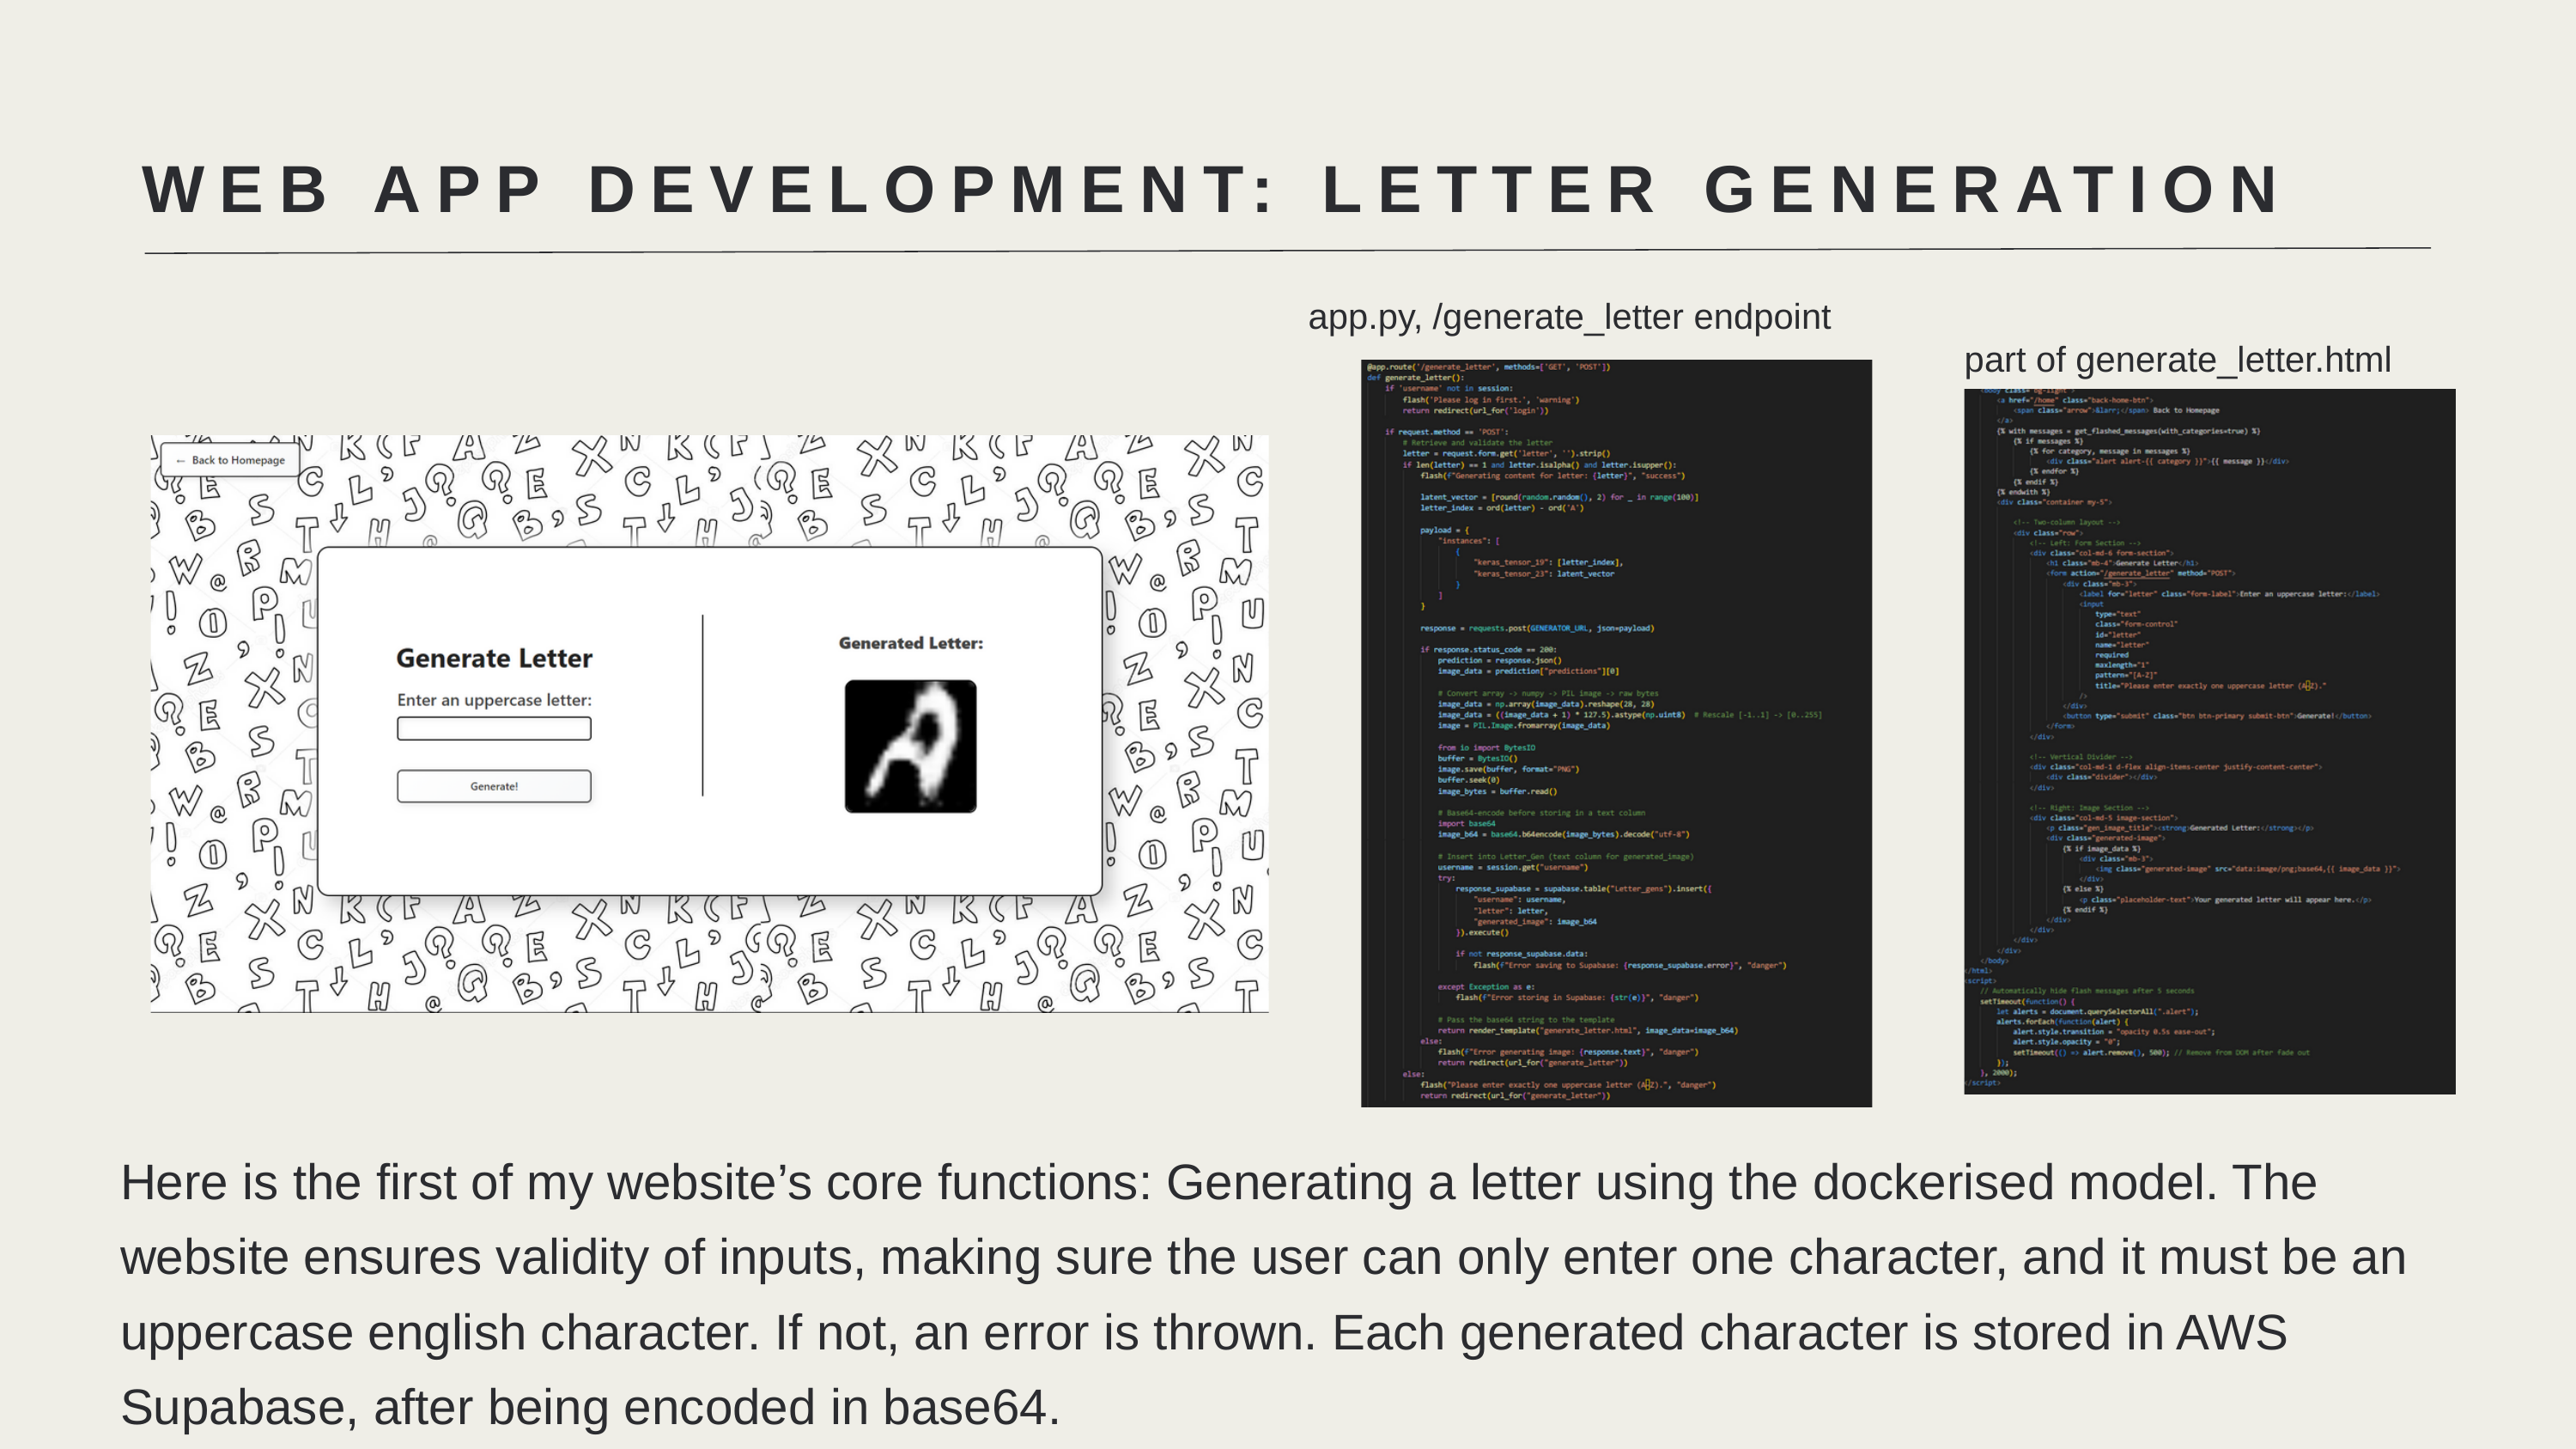

WEB APP DEVELOPMENT: LETTER GENERATION

app.py, /generate_letter endpoint
part of generate_letter.html

Here is the first of my website’s core functions: Generating a letter using the dockerised model. The website ensures validity of inputs, making sure the user can only enter one character, and it must be an uppercase english character. If not, an error is thrown. Each generated character is stored in AWS Supabase, after being encoded in base64.